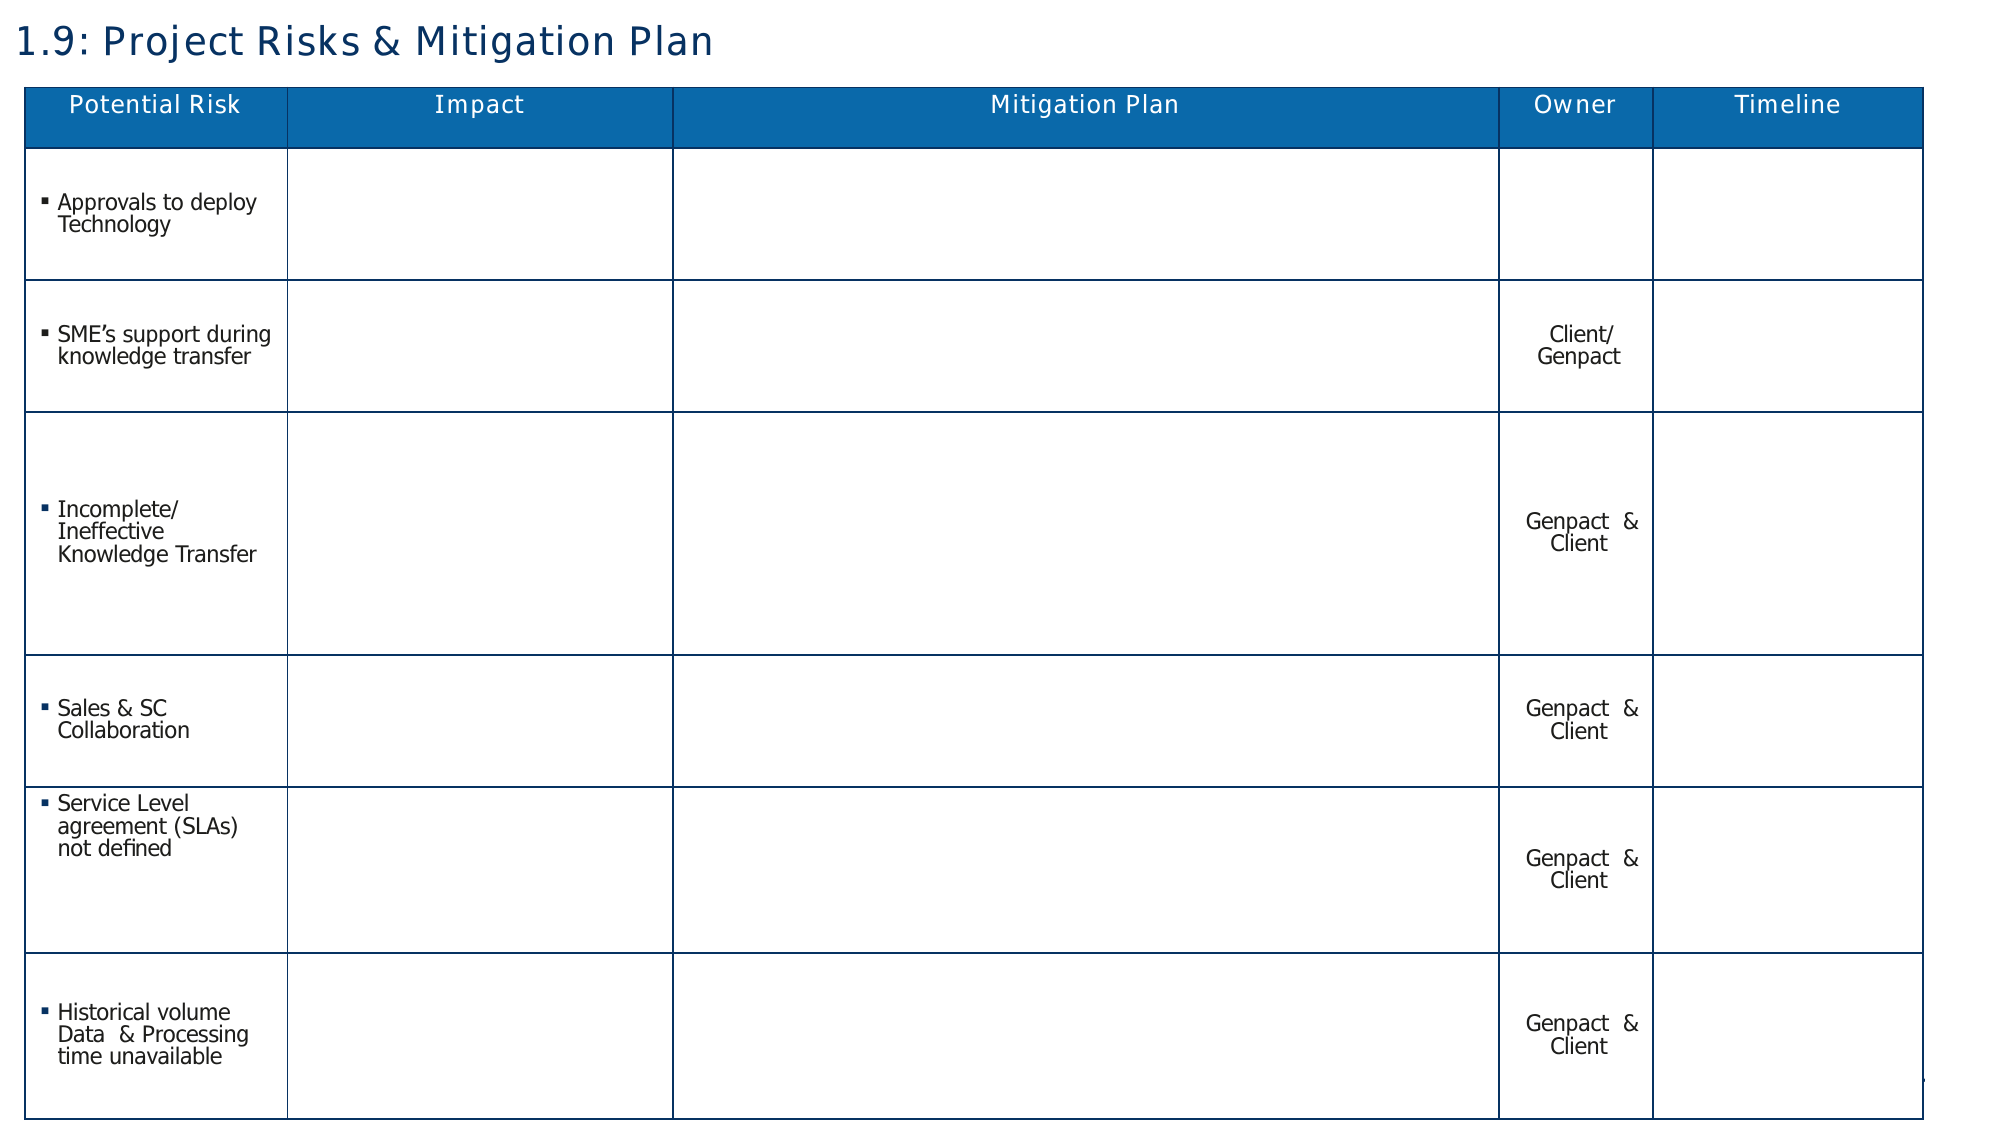

1.9: Project Risks & Mitigation Plan
| Potential Risk | Impact | Mitigation Plan | Owner | Timeline |
| --- | --- | --- | --- | --- |
| Approvals to deploy Technology |  |  |  |  |
| SME’s support during knowledge transfer |  |  | Client/Genpact |  |
| Incomplete/ Ineffective Knowledge Transfer |  |  | Genpact & Client |  |
| Sales & SC Collaboration |  |  | Genpact & Client |  |
| Service Level agreement (SLAs) not defined |  |  | Genpact & Client |  |
| Historical volume Data & Processing time unavailable |  |  | Genpact & Client |  |